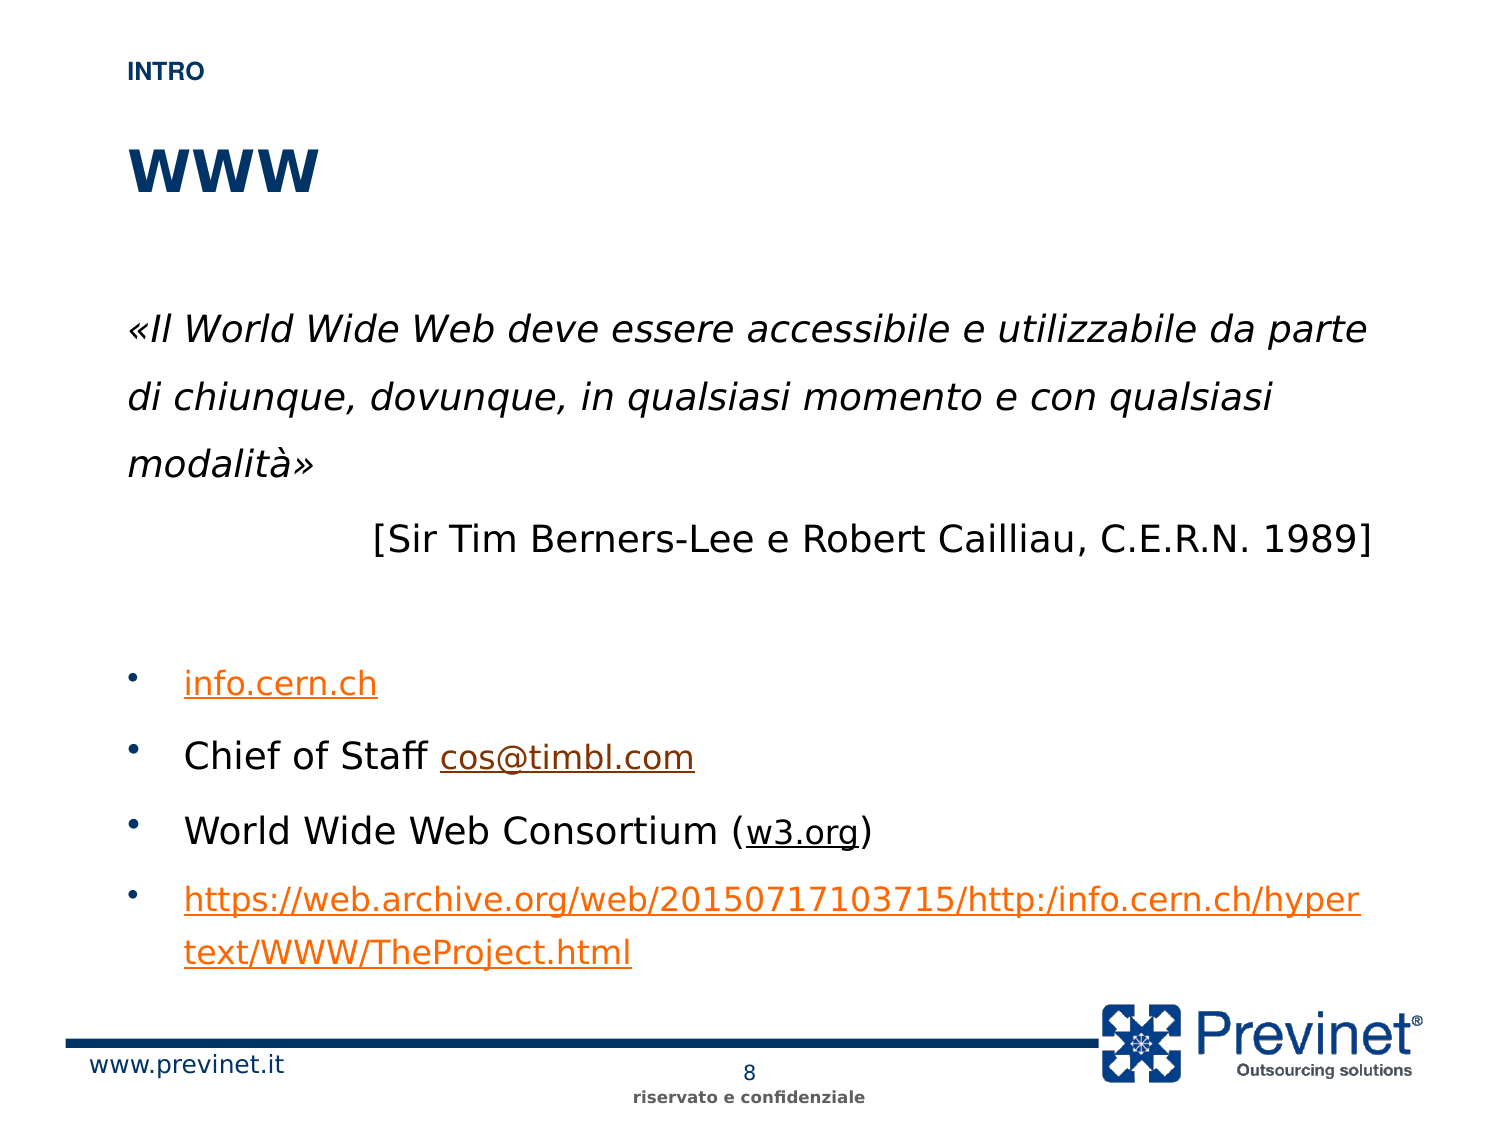

Intro
# WWW
«Il World Wide Web deve essere accessibile e utilizzabile da parte di chiunque, dovunque, in qualsiasi momento e con qualsiasi modalità»
[Sir Tim Berners-Lee e Robert Cailliau, C.E.R.N. 1989]

info.cern.ch
Chief of Staff cos@timbl.com
World Wide Web Consortium (w3.org)
https://web.archive.org/web/20150717103715/http:/info.cern.ch/hypertext/WWW/TheProject.html